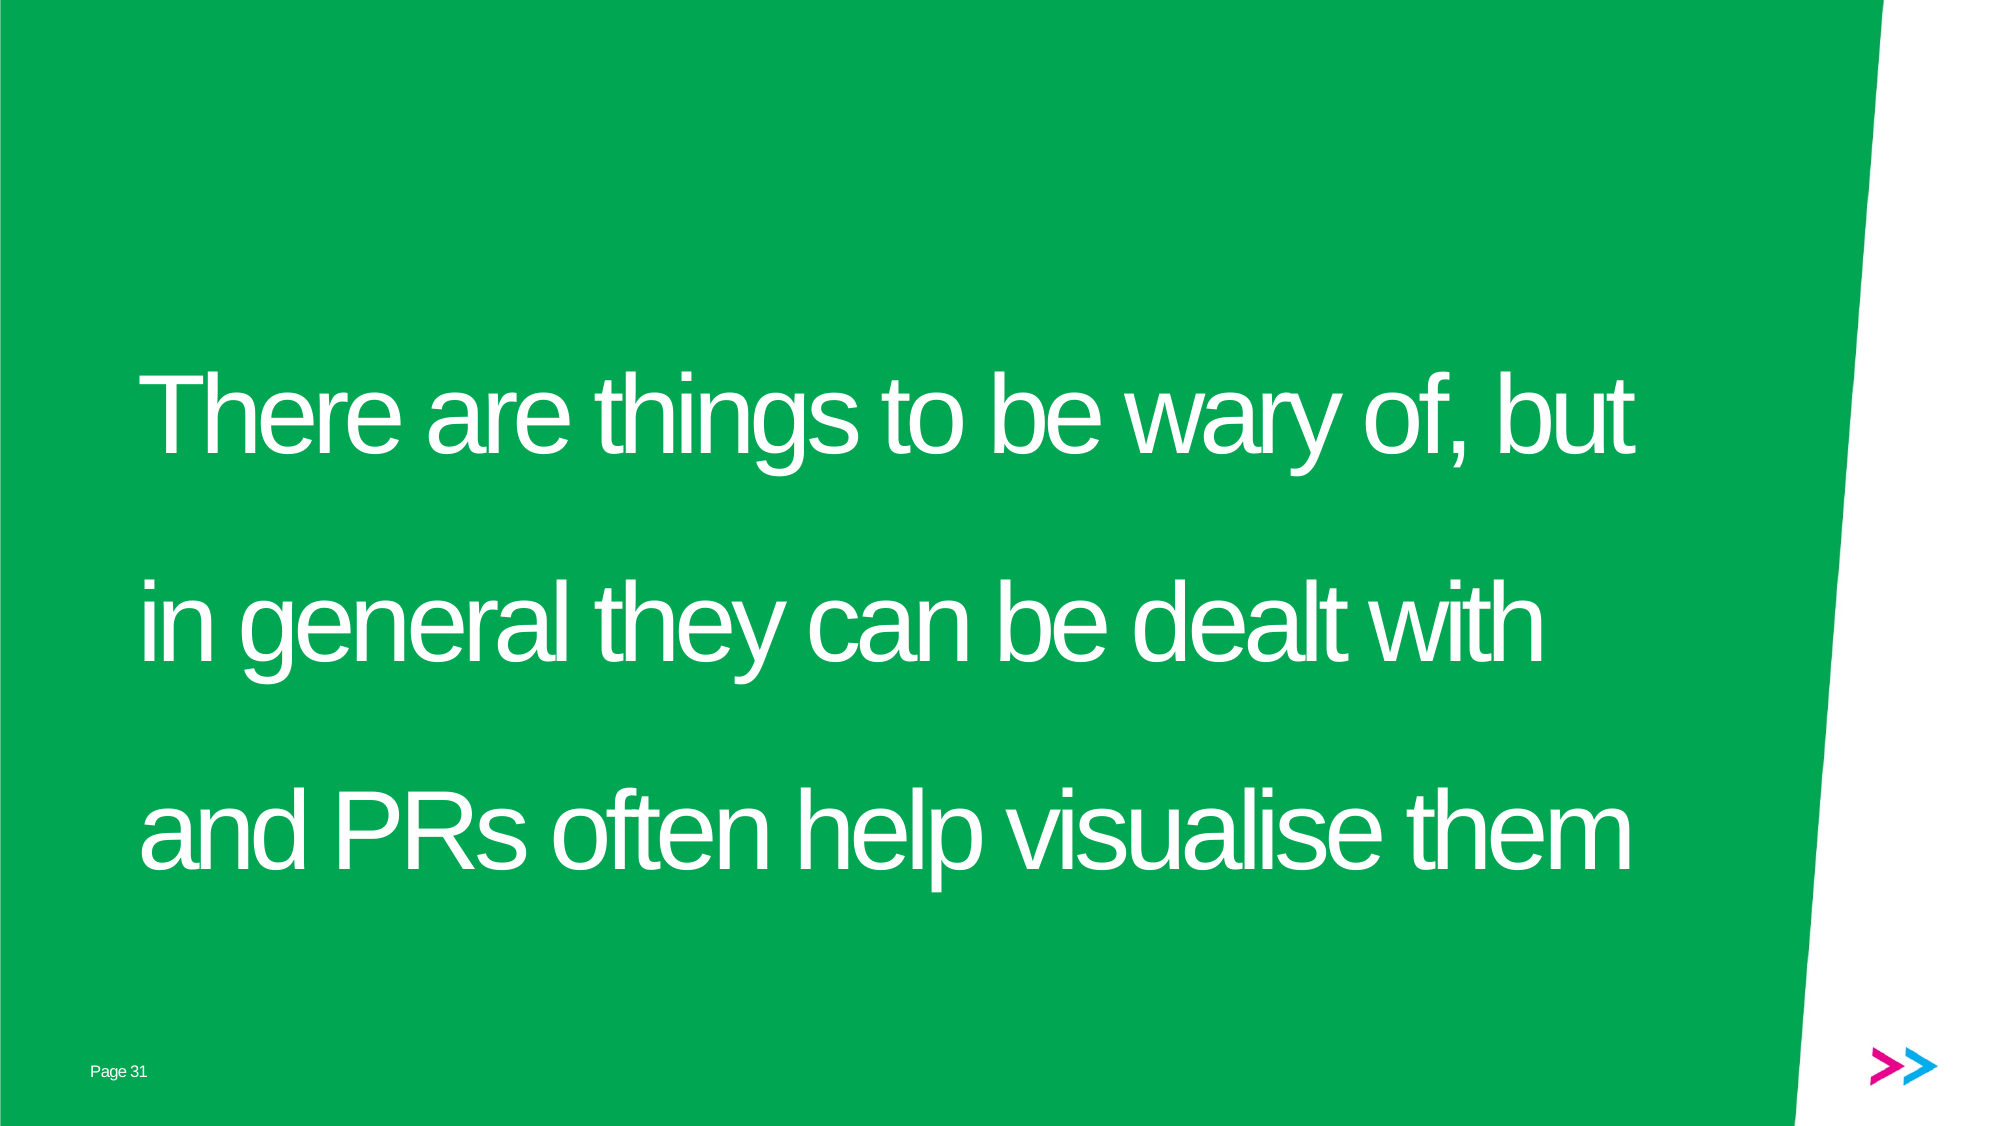

# There are things to be wary of, but in general they can be dealt with and PRs often help visualise them
31